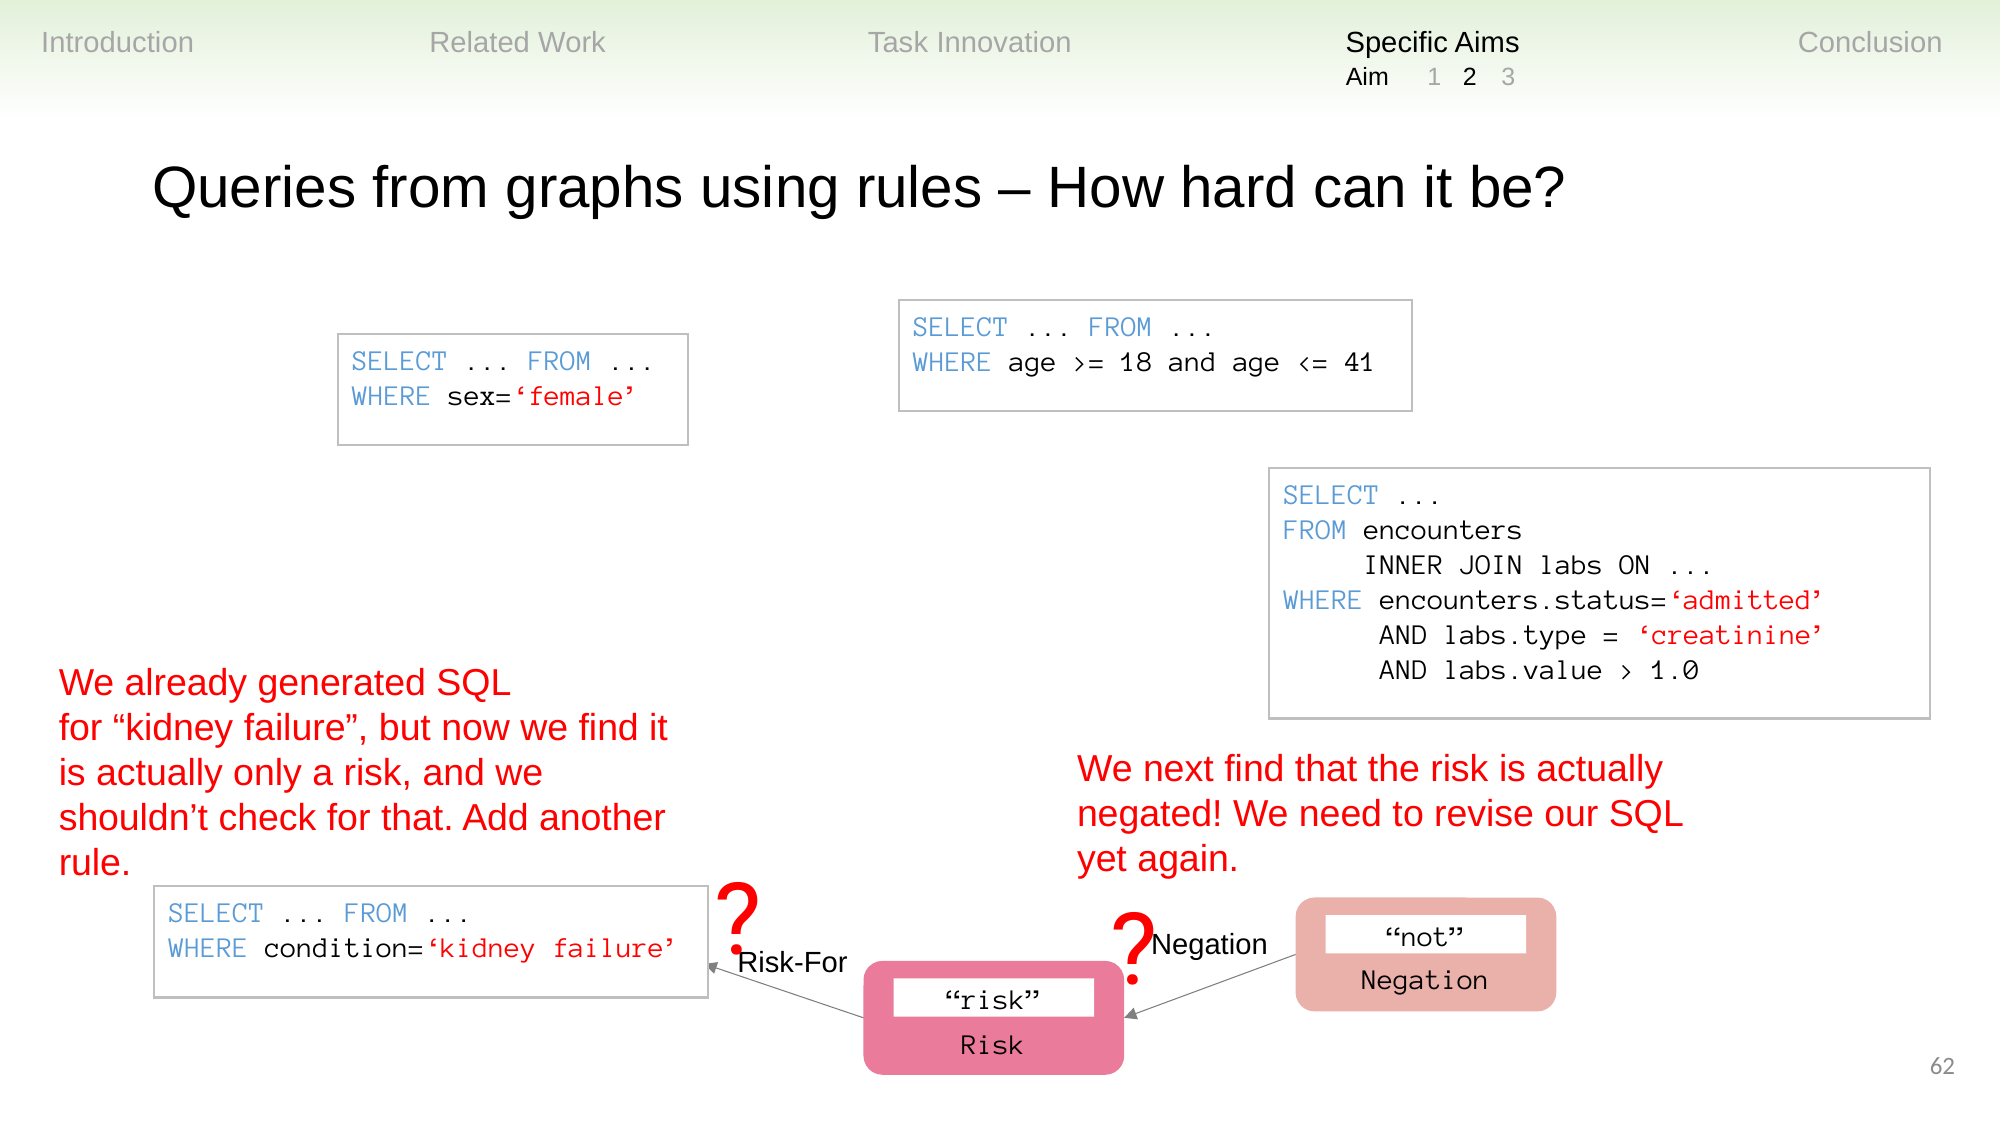

Related Work
Task Innovation
Specific Aims
Introduction
Conclusion
2
3
1
Aim
Queries from graphs using rules – How hard can it be?
SELECT ... FROM ...
WHERE age >= 18 and age <= 41
SELECT ... FROM ...
WHERE sex=‘female’
SELECT ...
FROM encounters
     INNER JOIN labs ON ...
WHERE encounters.status=‘admitted’
      AND labs.type = ‘creatinine’
      AND labs.value > 1.0
We already generated SQL
for “kidney failure”, but now we find it is actually only a risk, and we shouldn’t check for that. Add another rule.
We next find that the risk is actually negated! We need to revise our SQL yet again.
?
?
SELECT ... FROM ...
WHERE condition=‘kidney failure’

“not”
Negation
Negation
Risk-For

“risk”
Risk
62